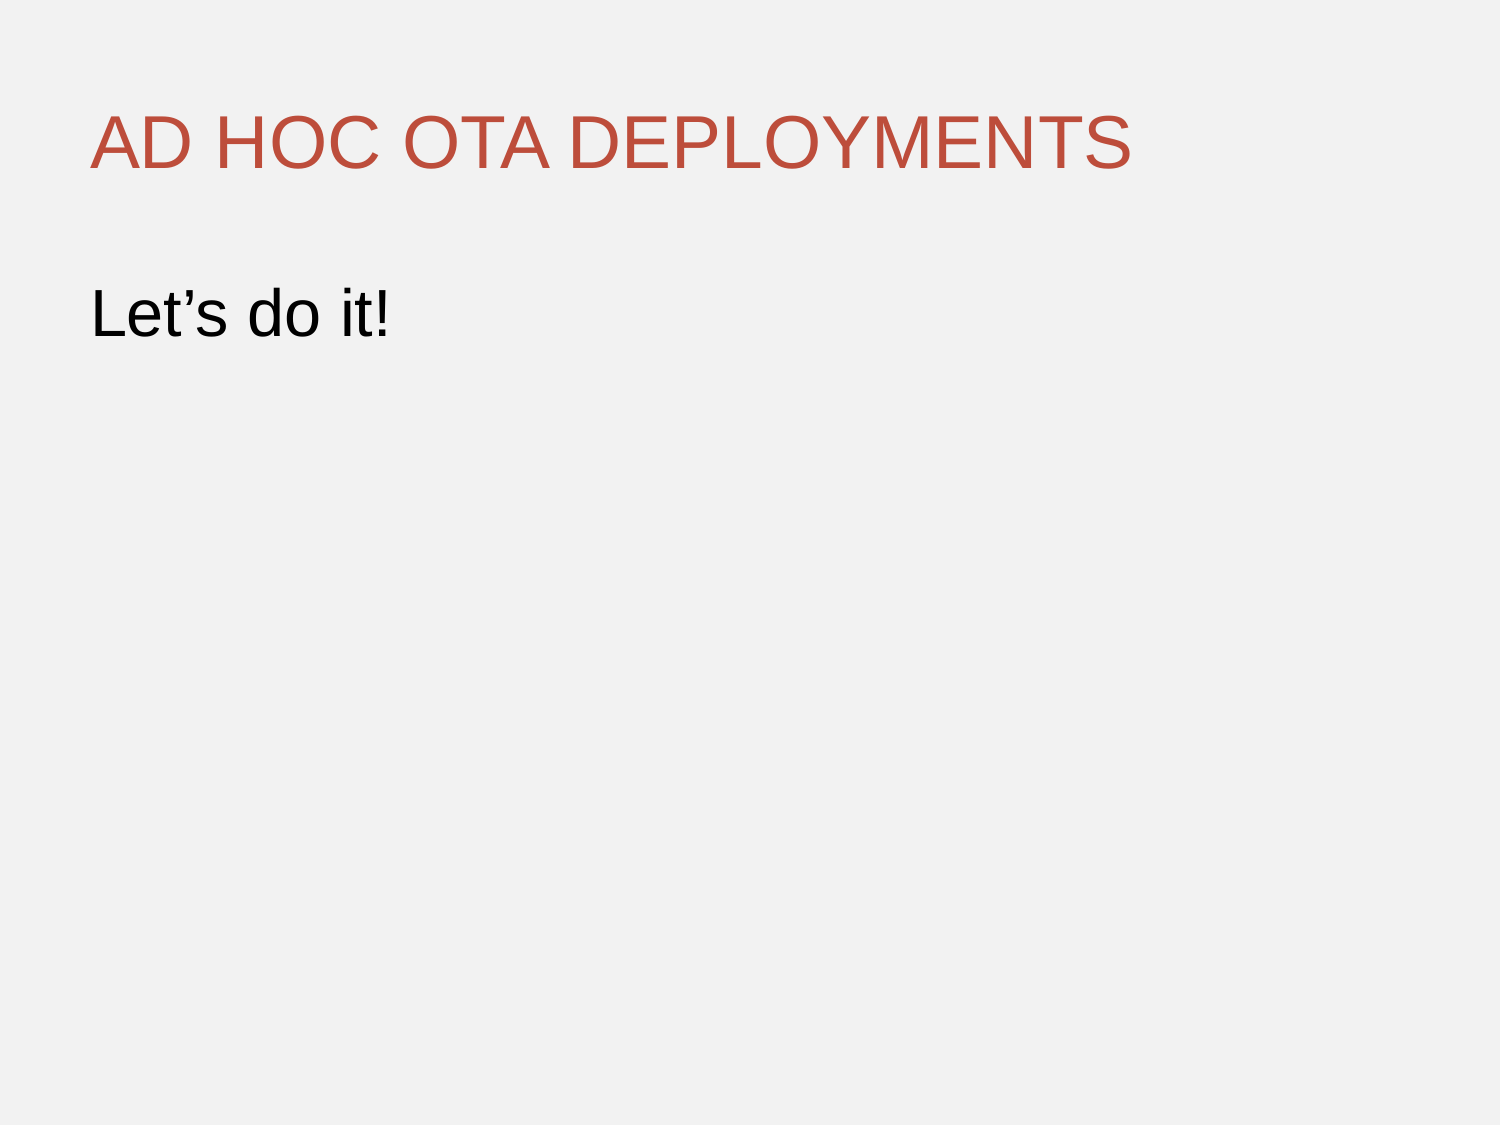

# Ad hoc OTA deployments
Let’s do it!